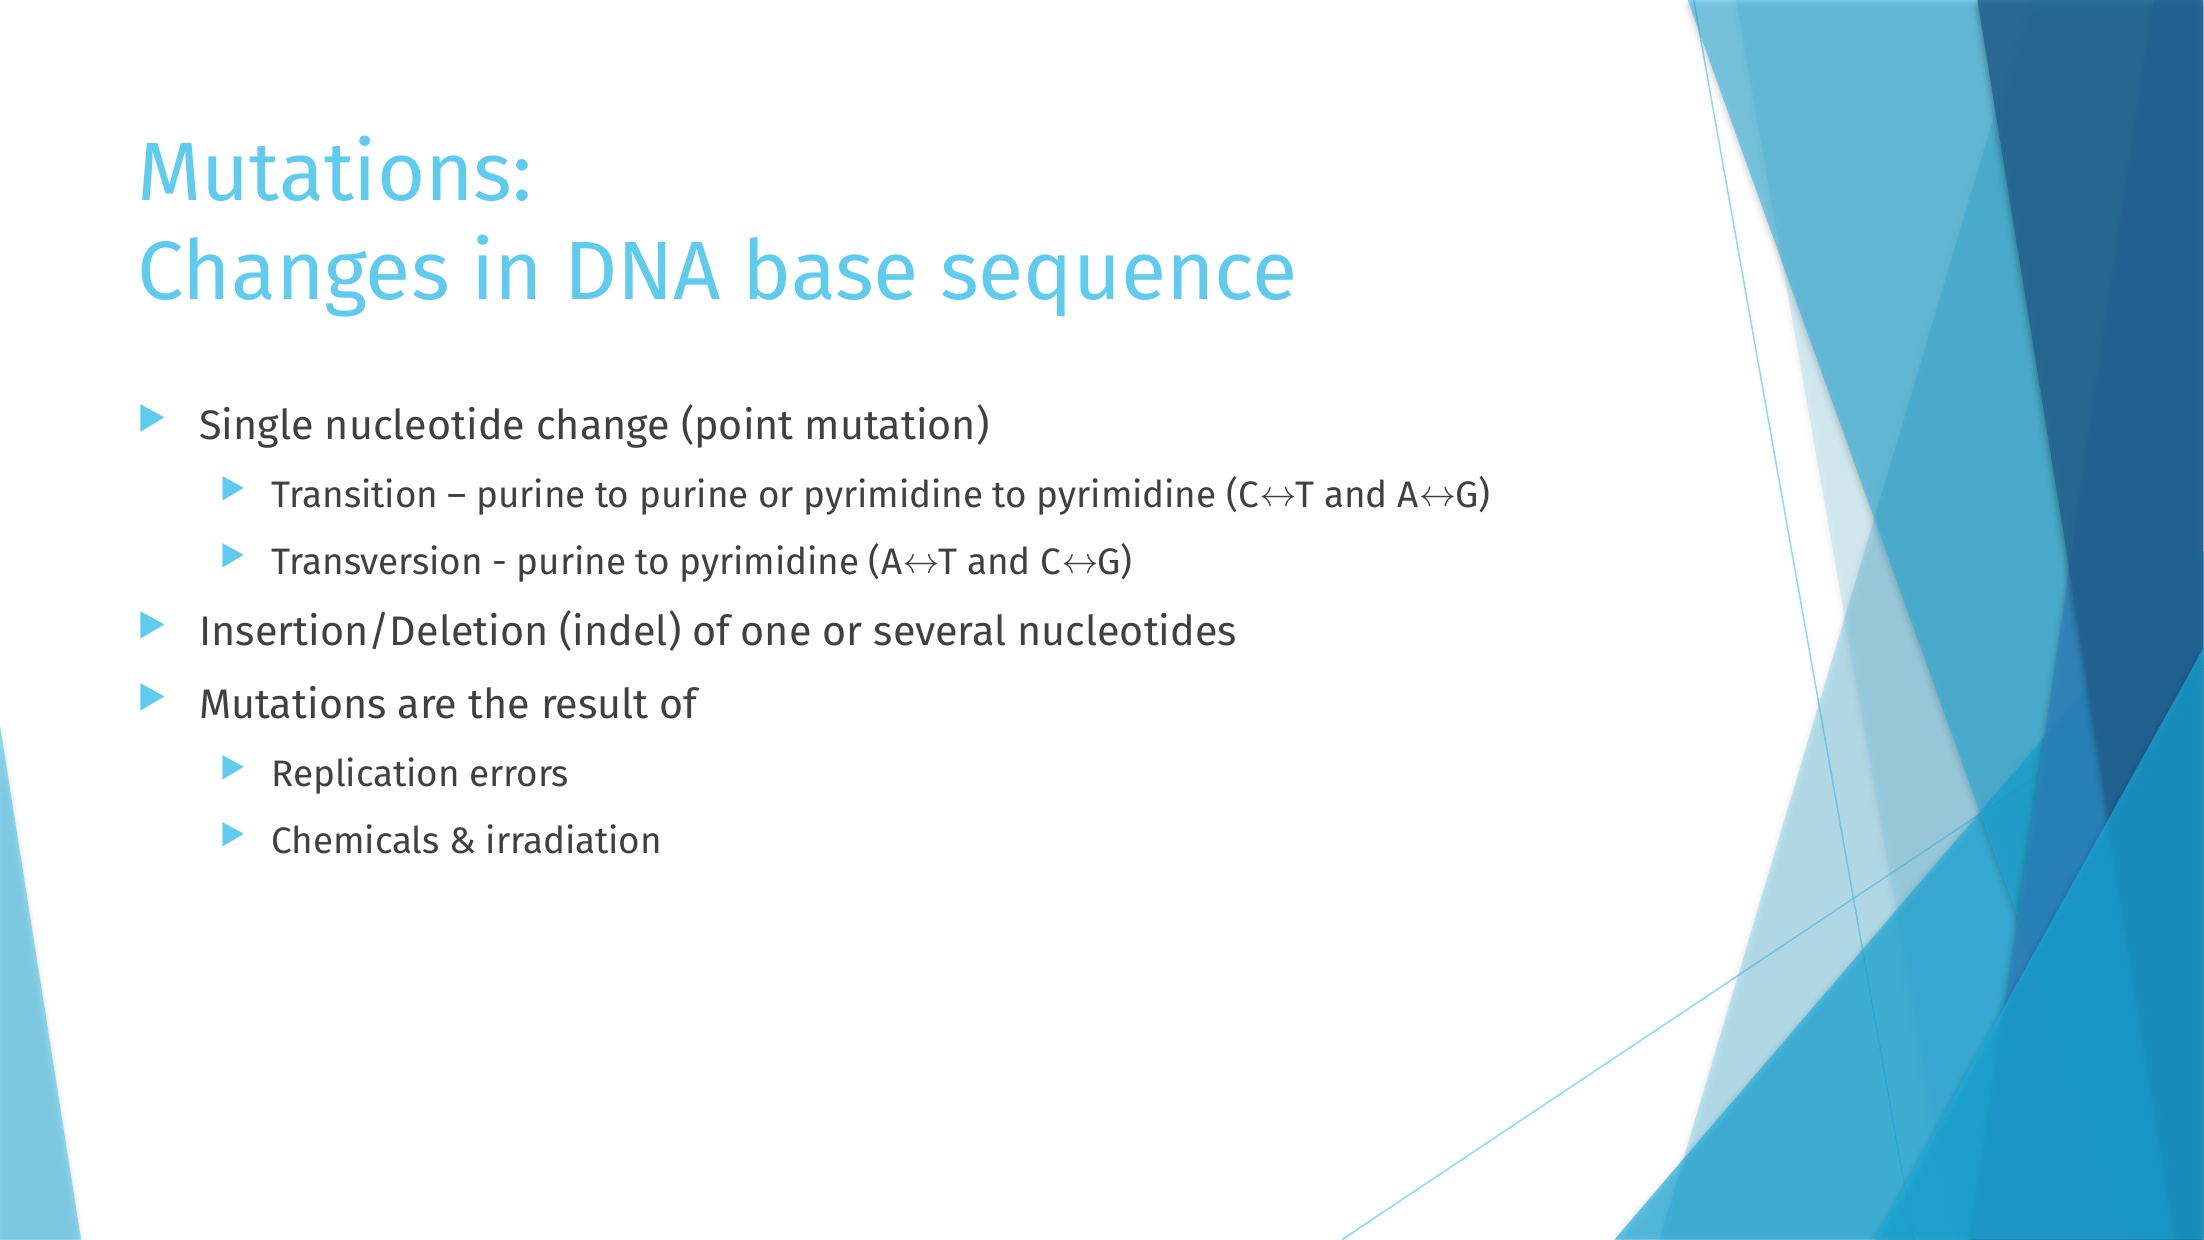

# Mutations: Changes in DNA base sequence
Single nucleotide change (point mutation)
Transition – purine to purine or pyrimidine to pyrimidine (C↔T and A↔G)
Transversion - purine to pyrimidine (A↔T and C↔G)
Insertion/Deletion (indel) of one or several nucleotides
Mutations are the result of
Replication errors
Chemicals & irradiation